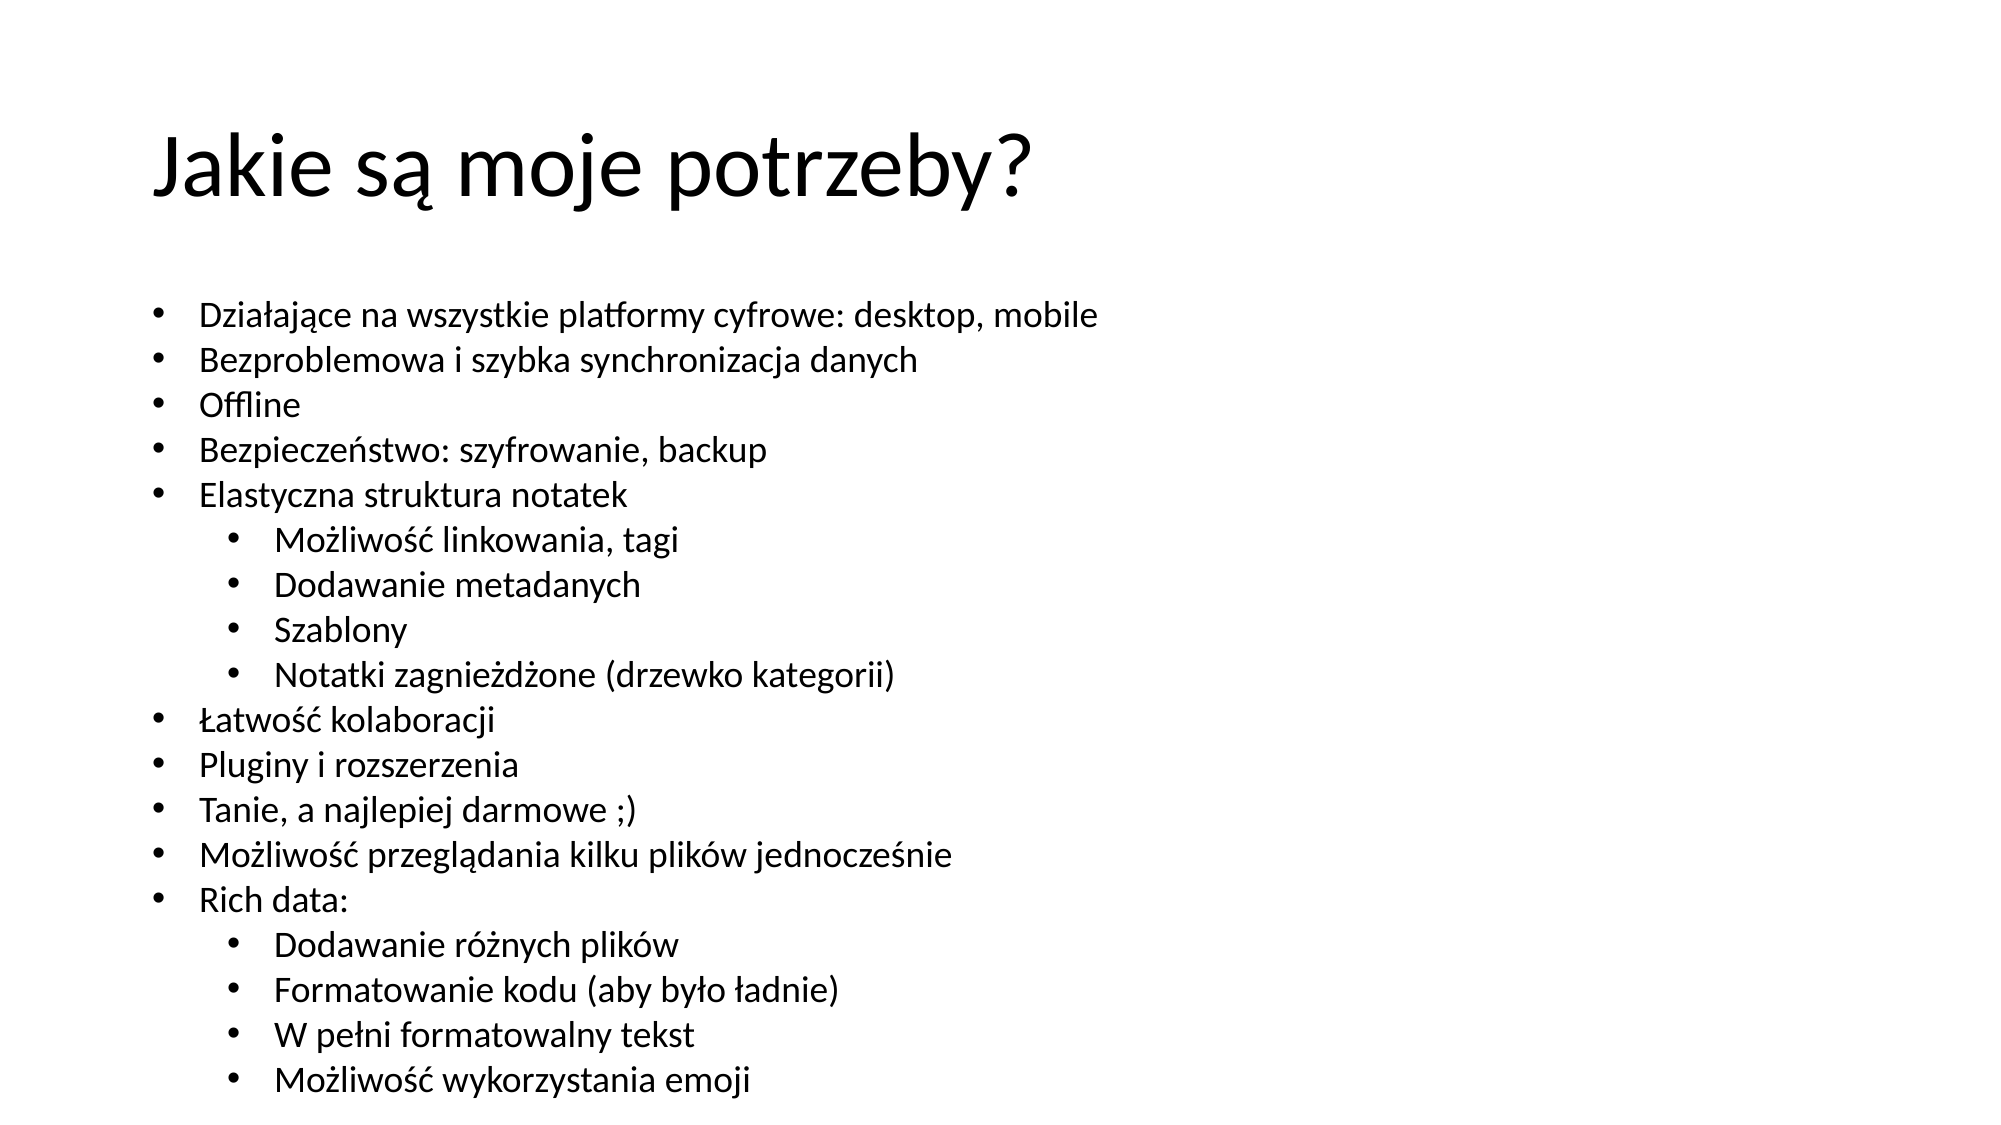

# Jakie są moje potrzeby?
Działające na wszystkie platformy cyfrowe: desktop, mobile
Bezproblemowa i szybka synchronizacja danych
Offline
Bezpieczeństwo: szyfrowanie, backup
Elastyczna struktura notatek
Możliwość linkowania, tagi
Dodawanie metadanych
Szablony
Notatki zagnieżdżone (drzewko kategorii)
Łatwość kolaboracji
Pluginy i rozszerzenia
Tanie, a najlepiej darmowe ;)
Możliwość przeglądania kilku plików jednocześnie
Rich data:
Dodawanie różnych plików
Formatowanie kodu (aby było ładnie)
W pełni formatowalny tekst
Możliwość wykorzystania emoji